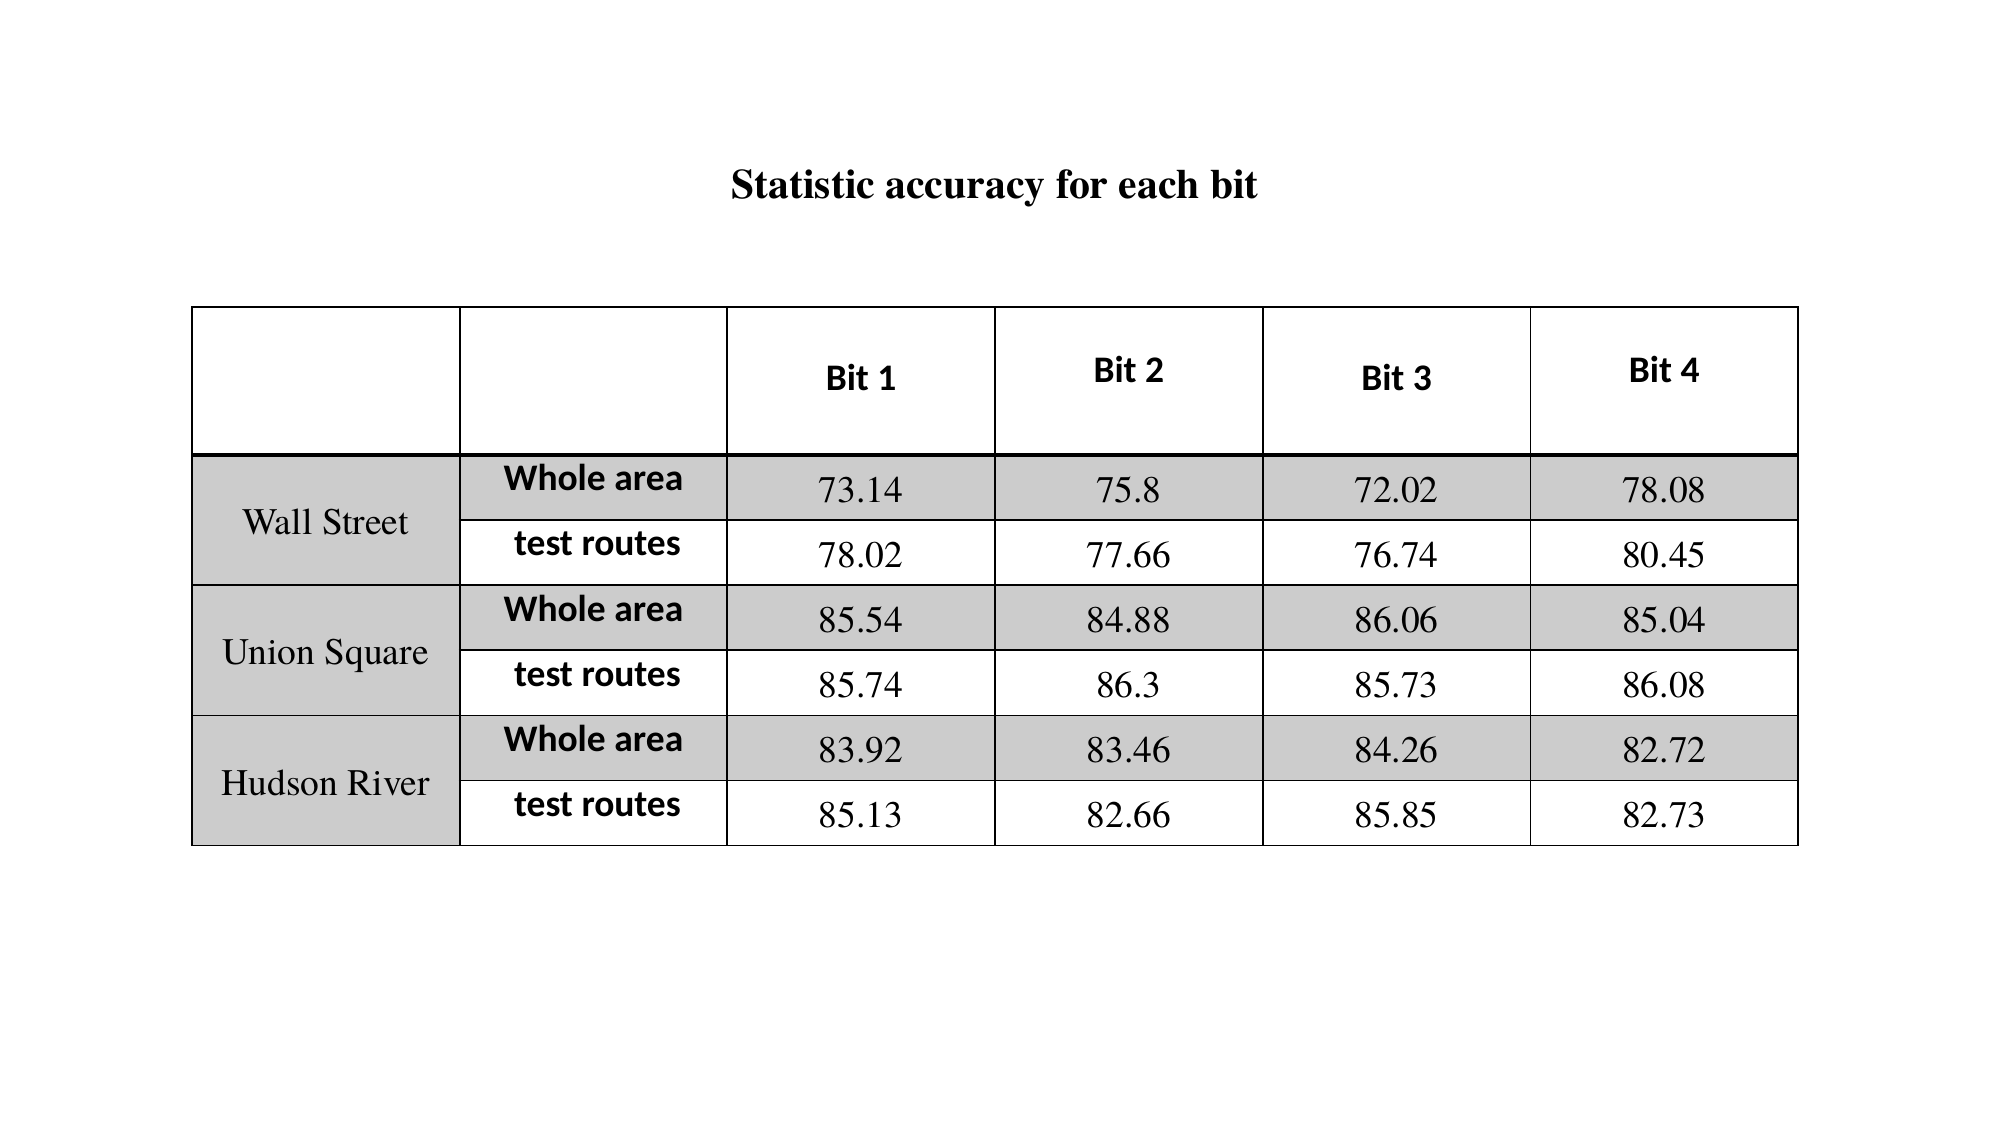

Statistic accuracy for each bit
|  |  | Bit 1 | Bit 2 | Bit 3 | Bit 4 |
| --- | --- | --- | --- | --- | --- |
| Wall Street | Whole area | 73.14 | 75.8 | 72.02 | 78.08 |
|  | test routes | 78.02 | 77.66 | 76.74 | 80.45 |
| Union Square | Whole area | 85.54 | 84.88 | 86.06 | 85.04 |
|  | test routes | 85.74 | 86.3 | 85.73 | 86.08 |
| Hudson River | Whole area | 83.92 | 83.46 | 84.26 | 82.72 |
|  | test routes | 85.13 | 82.66 | 85.85 | 82.73 |